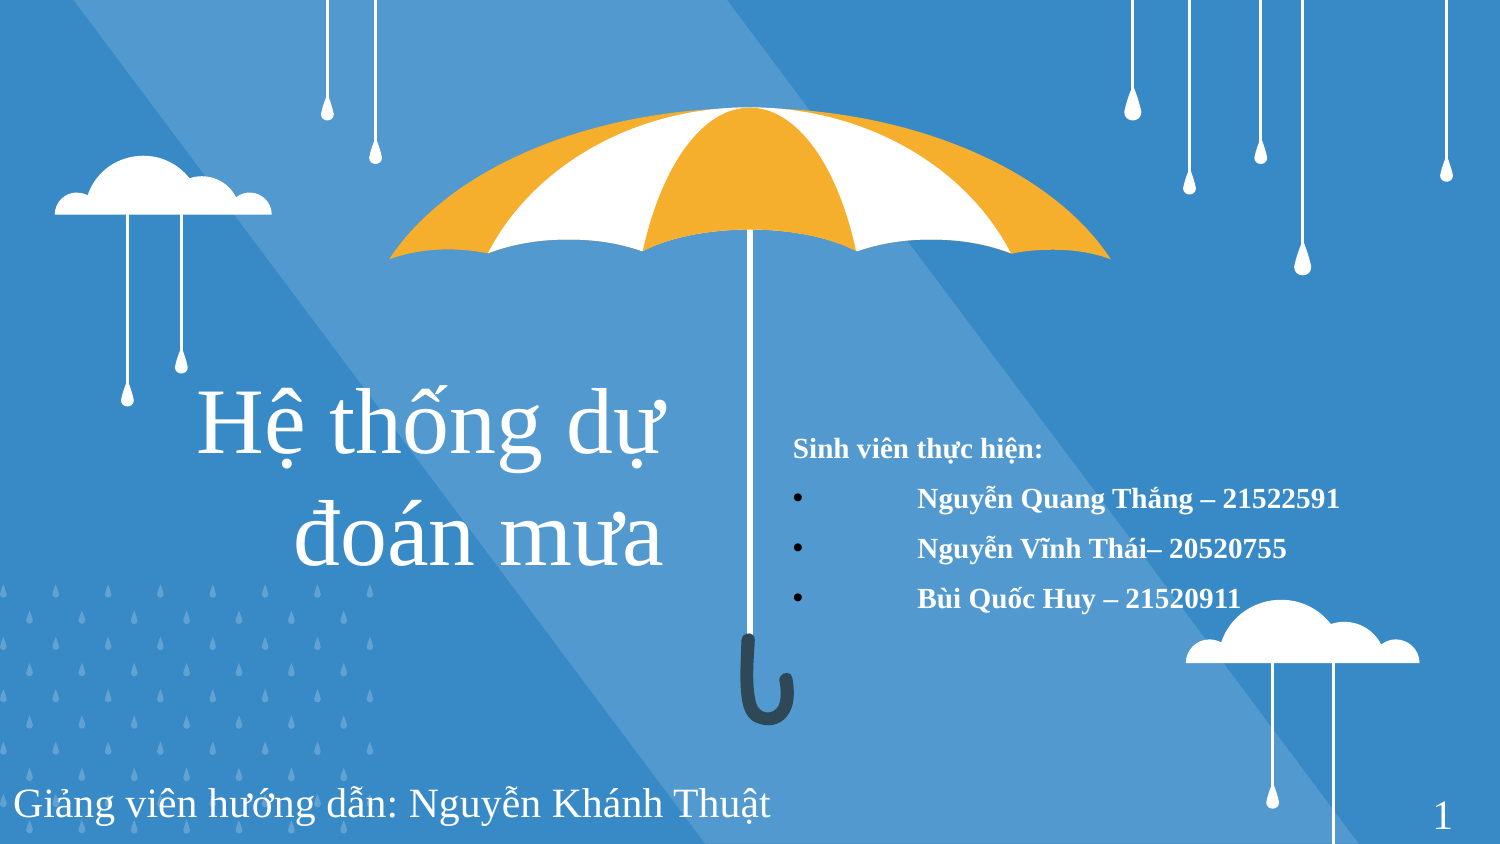

# Hệ thống dự đoán mưa
Sinh viên thực hiện:
Nguyễn Quang Thắng – 21522591
Nguyễn Vĩnh Thái– 20520755
Bùi Quốc Huy – 21520911
Giảng viên hướng dẫn: Nguyễn Khánh Thuật
1